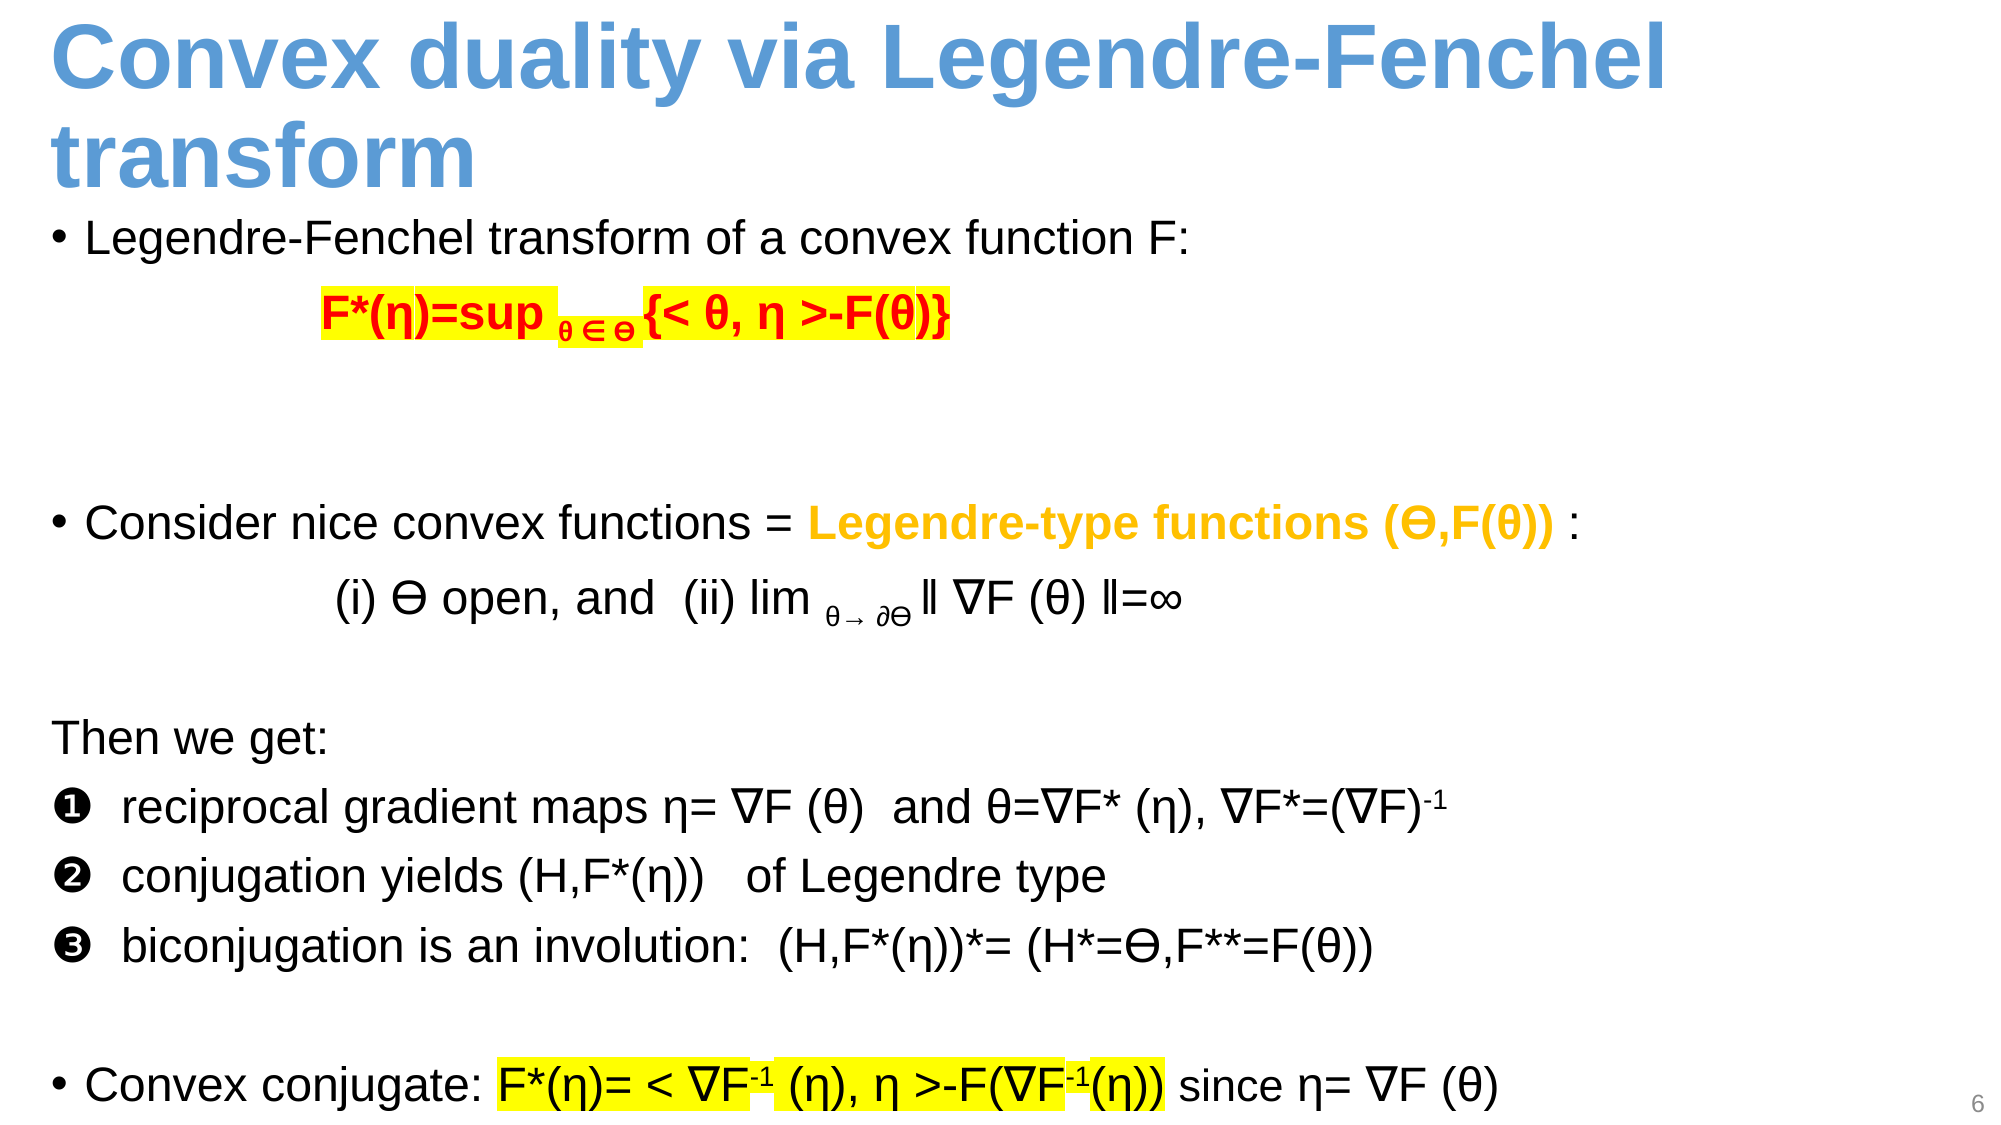

# Convex duality via Legendre-Fenchel transform
Legendre-Fenchel transform of a convex function F:
                    F*(η)=sup θ ∈ ϴ {< θ, η >-F(θ)}

Consider nice convex functions = Legendre-type functions (ϴ,F(θ)) :
                     (i) ϴ open, and  (ii) lim θ→ ∂ϴ ‖ ∇F (θ) ‖=∞

Then we get:
❶  reciprocal gradient maps η= ∇F (θ)  and θ=∇F* (η), ∇F*=(∇F)-1
❷  conjugation yields (H,F*(η))   of Legendre type
❸  biconjugation is an involution:  (H,F*(η))*= (H*=ϴ,F**=F(θ))

Convex conjugate: F*(η)= < ∇F-1 (η), η >-F(∇F-1(η)) since η= ∇F (θ)
6